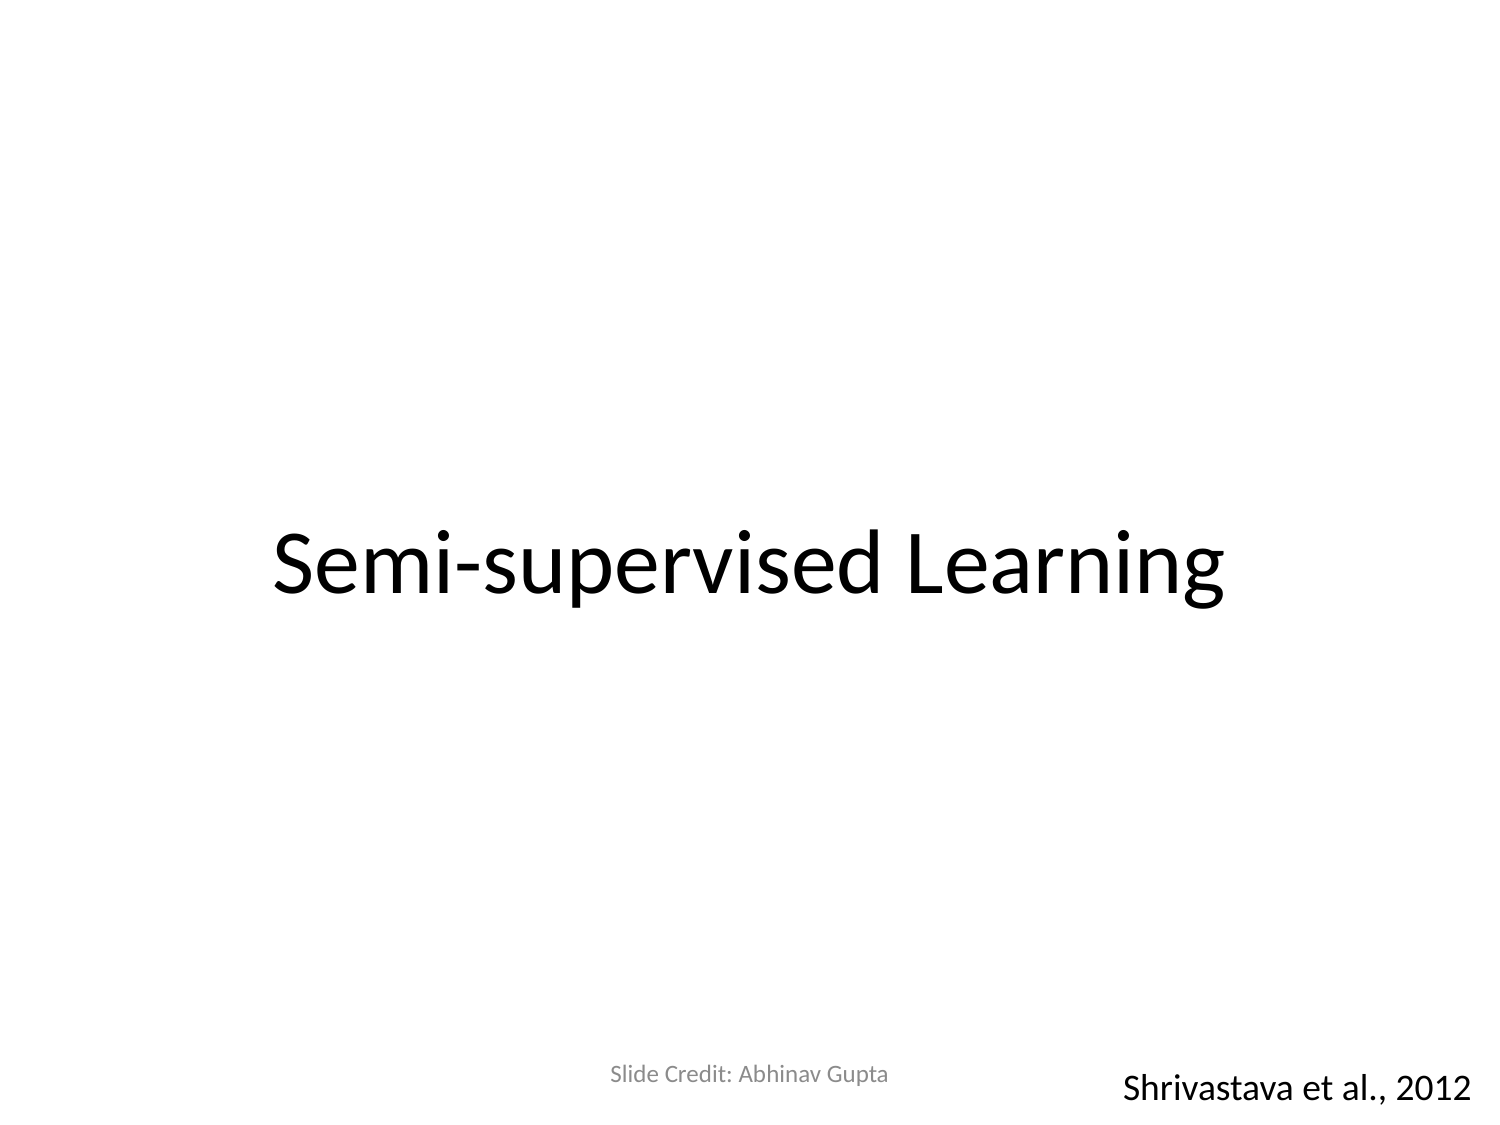

# Semi-supervised Learning
Slide Credit: Abhinav Gupta
Shrivastava et al., 2012